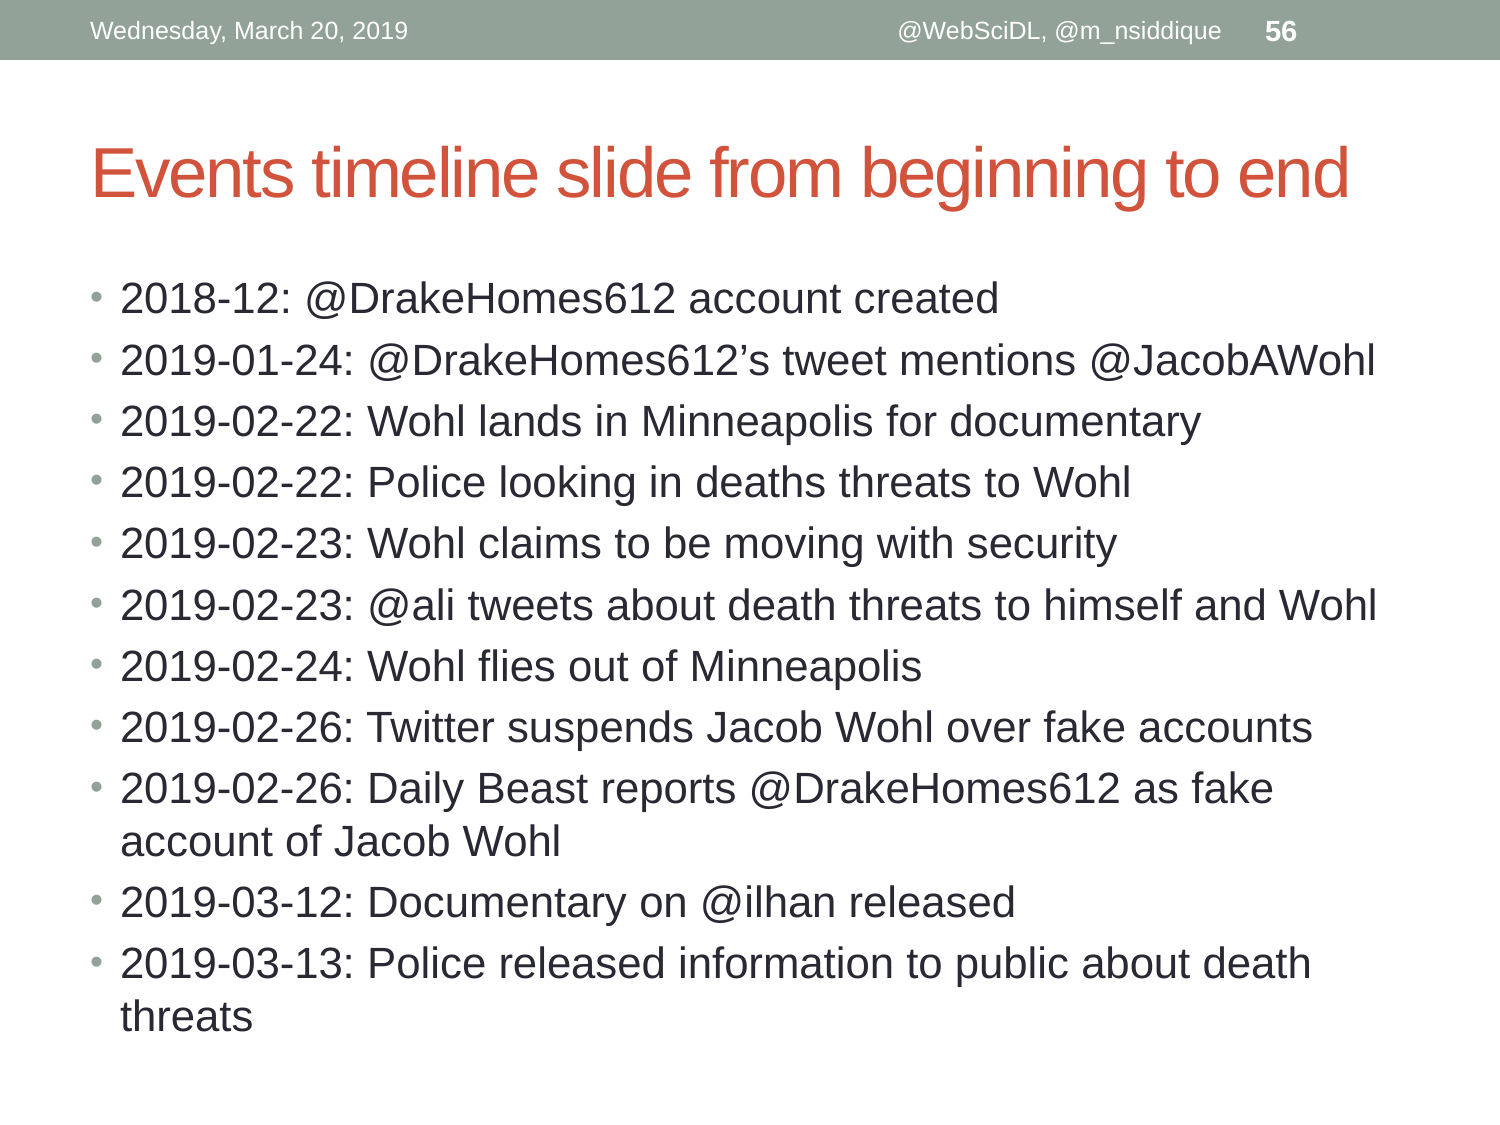

Wednesday, March 20, 2019
@WebSciDL, @m_nsiddique
56
# Events timeline slide from beginning to end
2018-12: @DrakeHomes612 account created
2019-01-24: @DrakeHomes612’s tweet mentions @JacobAWohl
2019-02-22: Wohl lands in Minneapolis for documentary
2019-02-22: Police looking in deaths threats to Wohl
2019-02-23: Wohl claims to be moving with security
2019-02-23: @ali tweets about death threats to himself and Wohl
2019-02-24: Wohl flies out of Minneapolis
2019-02-26: Twitter suspends Jacob Wohl over fake accounts
2019-02-26: Daily Beast reports @DrakeHomes612 as fake account of Jacob Wohl
2019-03-12: Documentary on @ilhan released
2019-03-13: Police released information to public about death threats